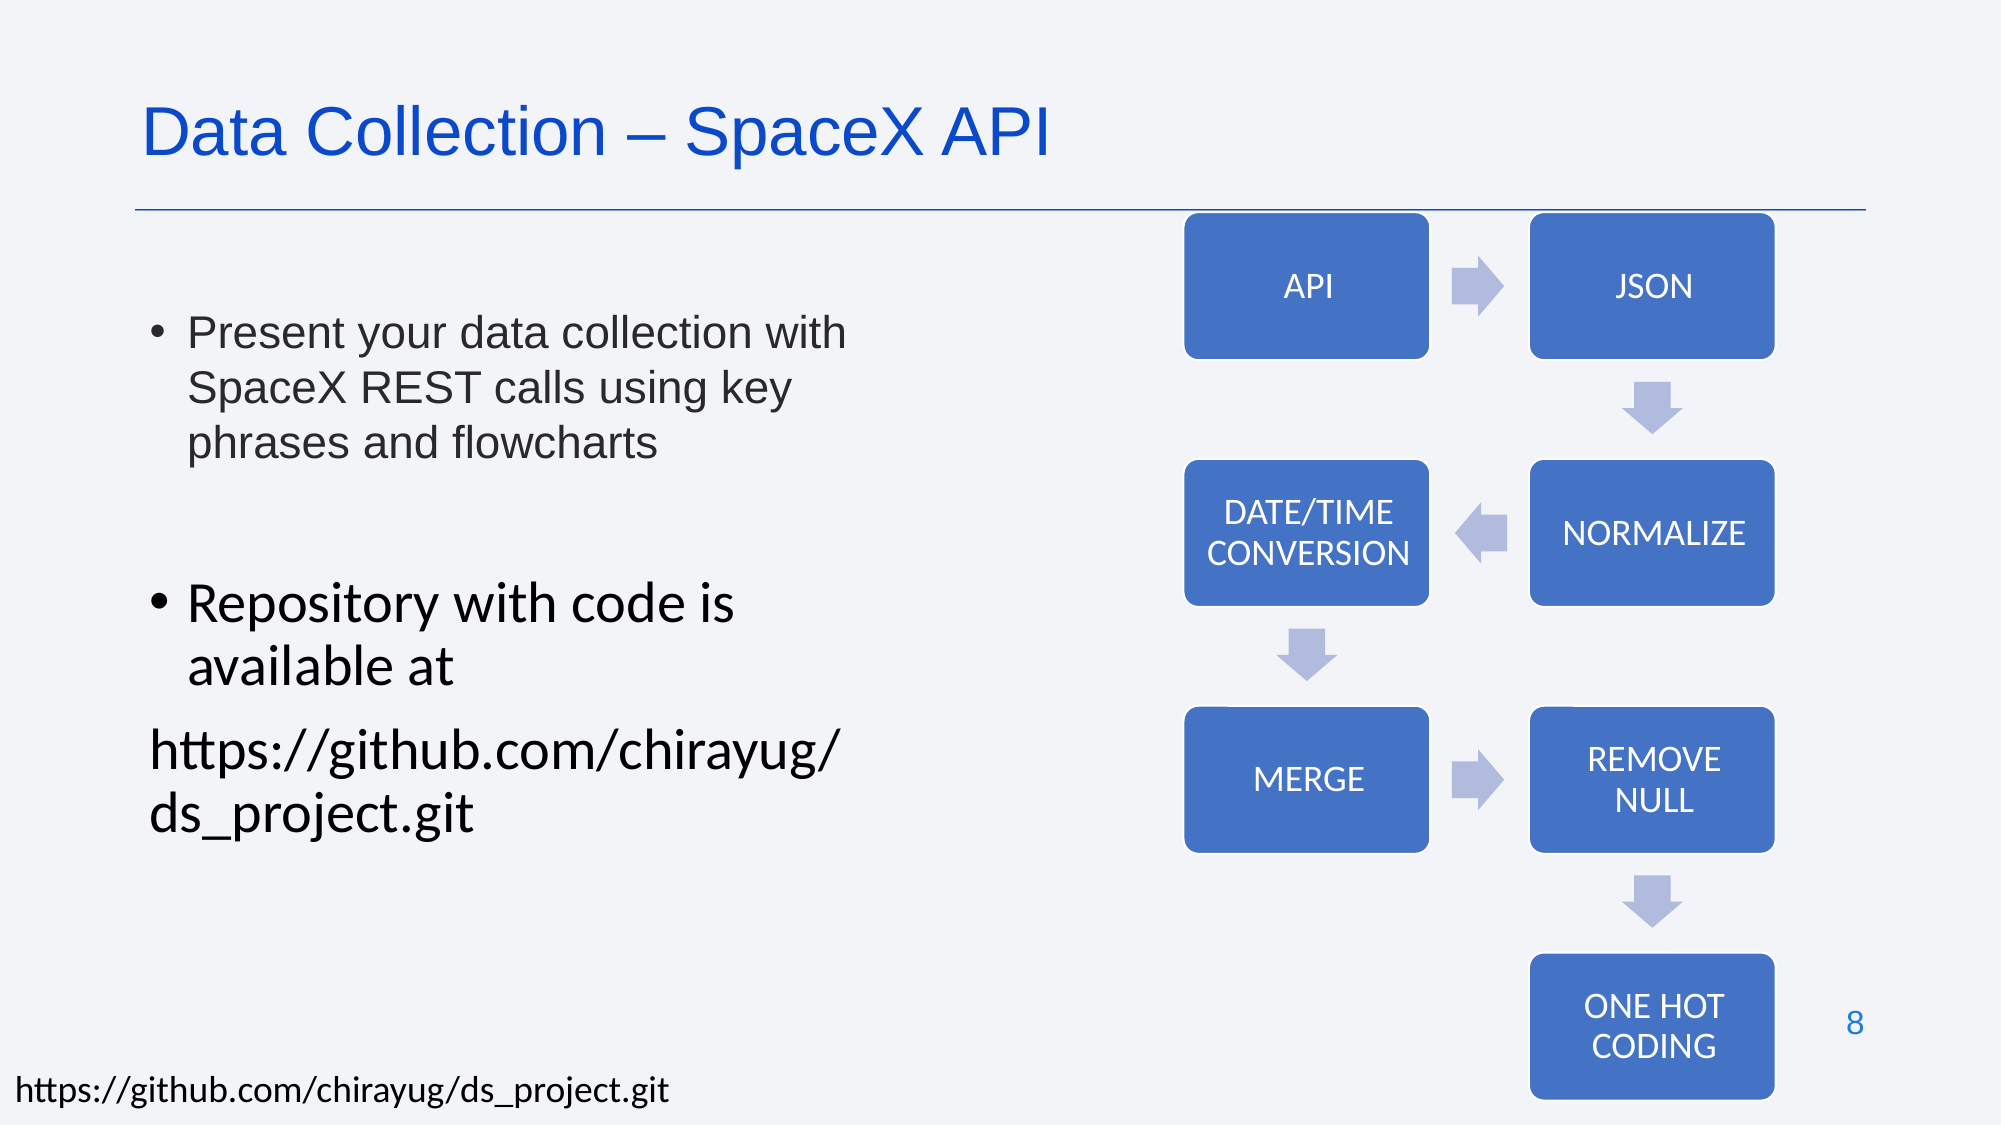

Data Collection – SpaceX API
API

JSON

NORMALIZE

DATE/TIME CONVERSION

MERGE

REMOVE NULL

ONE HOT CODING
Present your data collection with SpaceX REST calls using key phrases and flowcharts

Repository with code is available at
https://github.com/chirayug/ds_project.git

8
https://github.com/chirayug/ds_project.git